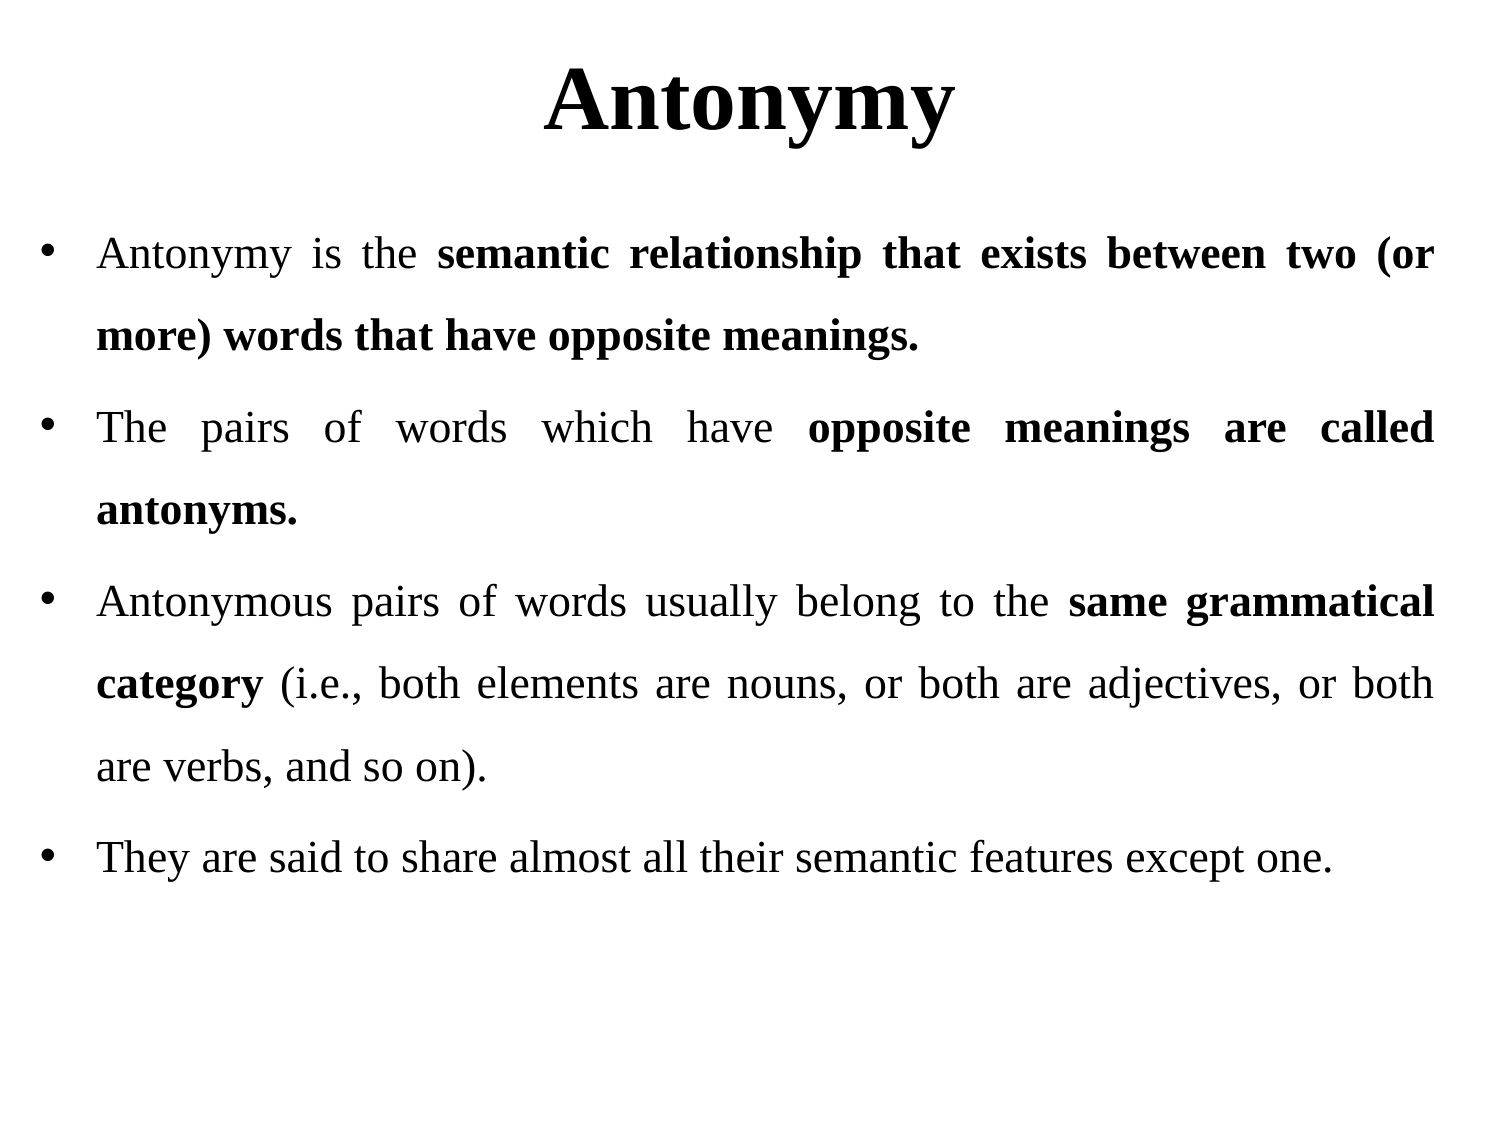

# Antonymy
Antonymy is the semantic relationship that exists between two (or more) words that have opposite meanings.
The pairs of words which have opposite meanings are called antonyms.
Antonymous pairs of words usually belong to the same grammatical category (i.e., both elements are nouns, or both are adjectives, or both are verbs, and so on).
They are said to share almost all their semantic features except one.